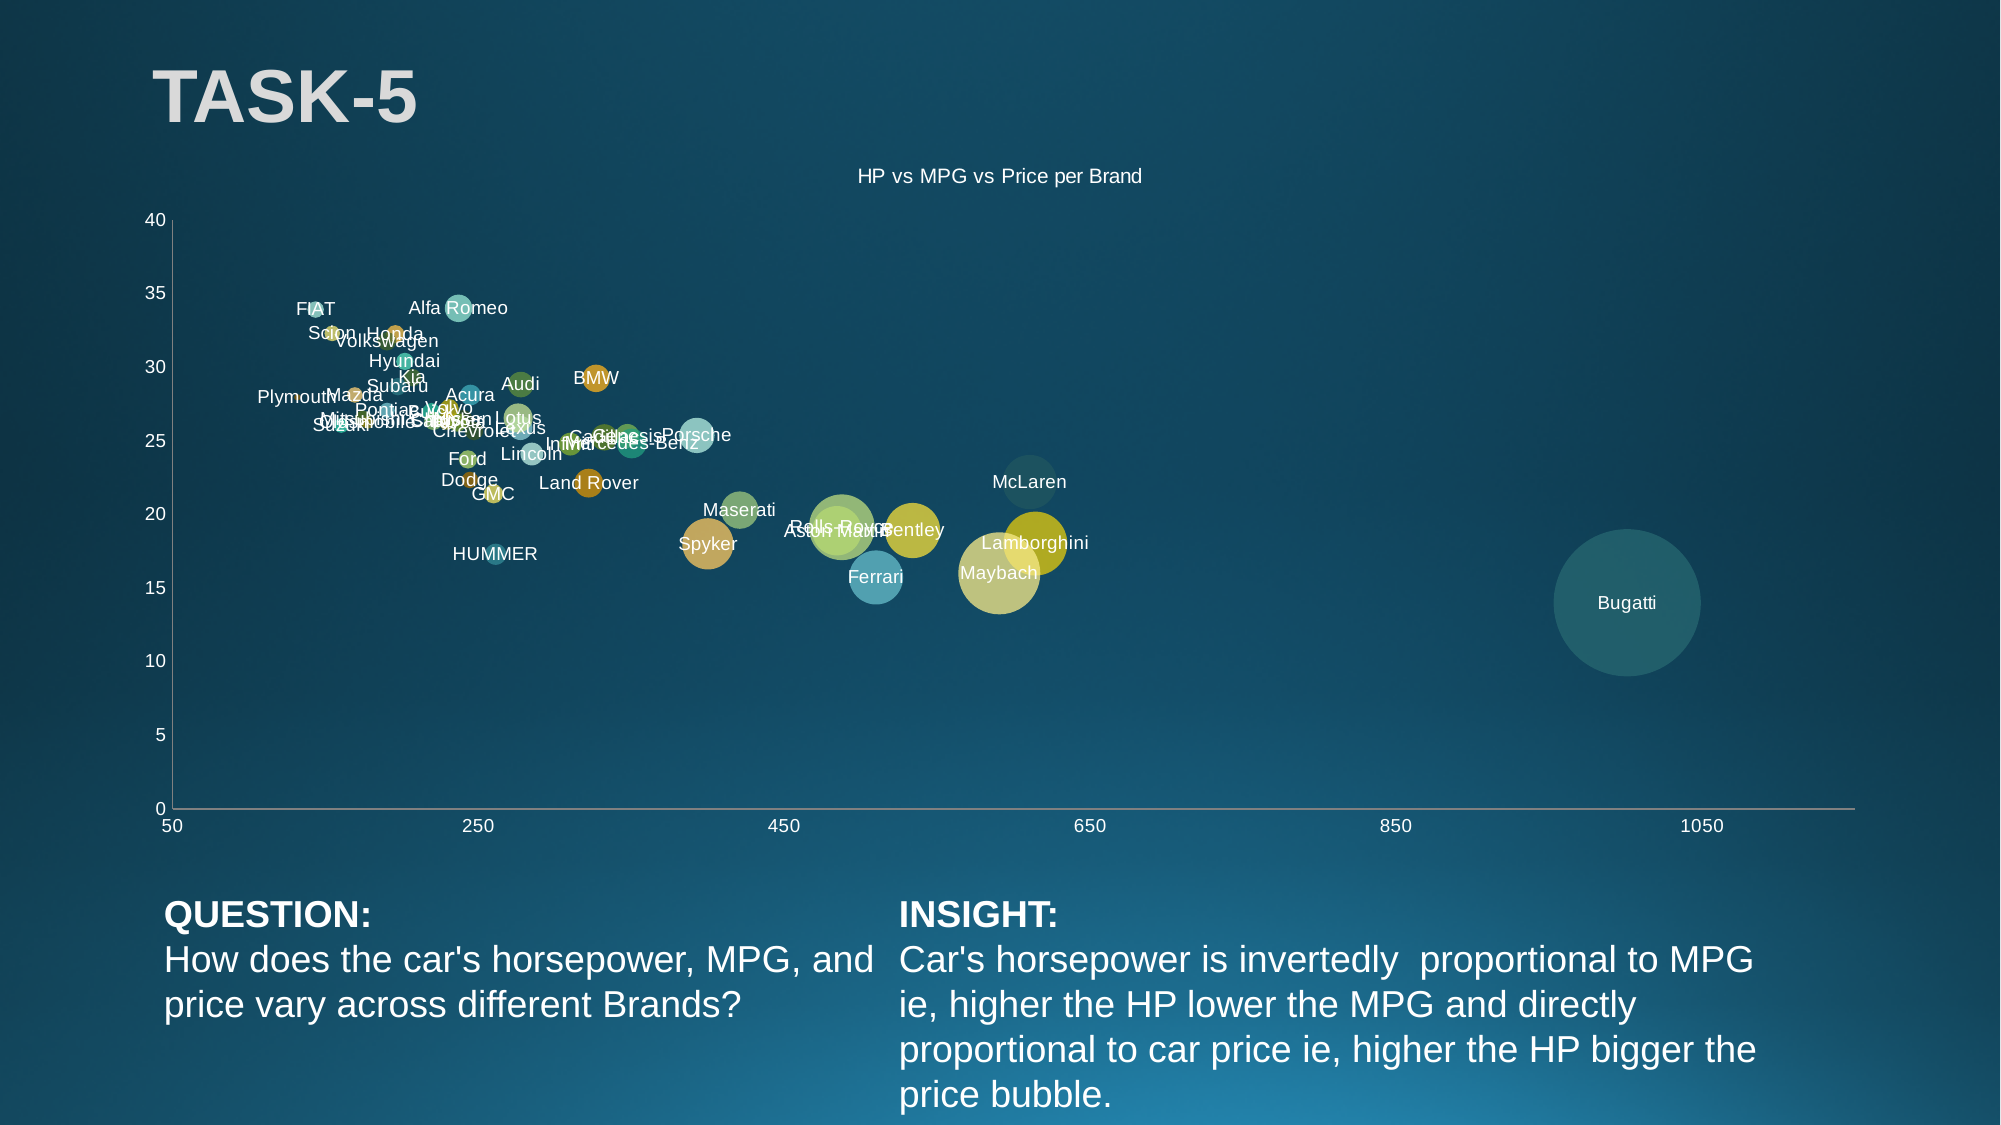

# TASK-5

### Chart: HP vs MPG vs Price per Brand

| Category | Brand |
|---|---|
QUESTION:
How does the car's horsepower, MPG, and price vary across different Brands?
INSIGHT:
Car's horsepower is invertedly  proportional to MPG ie, higher the HP lower the MPG and directly proportional to car price ie, higher the HP bigger the price bubble.